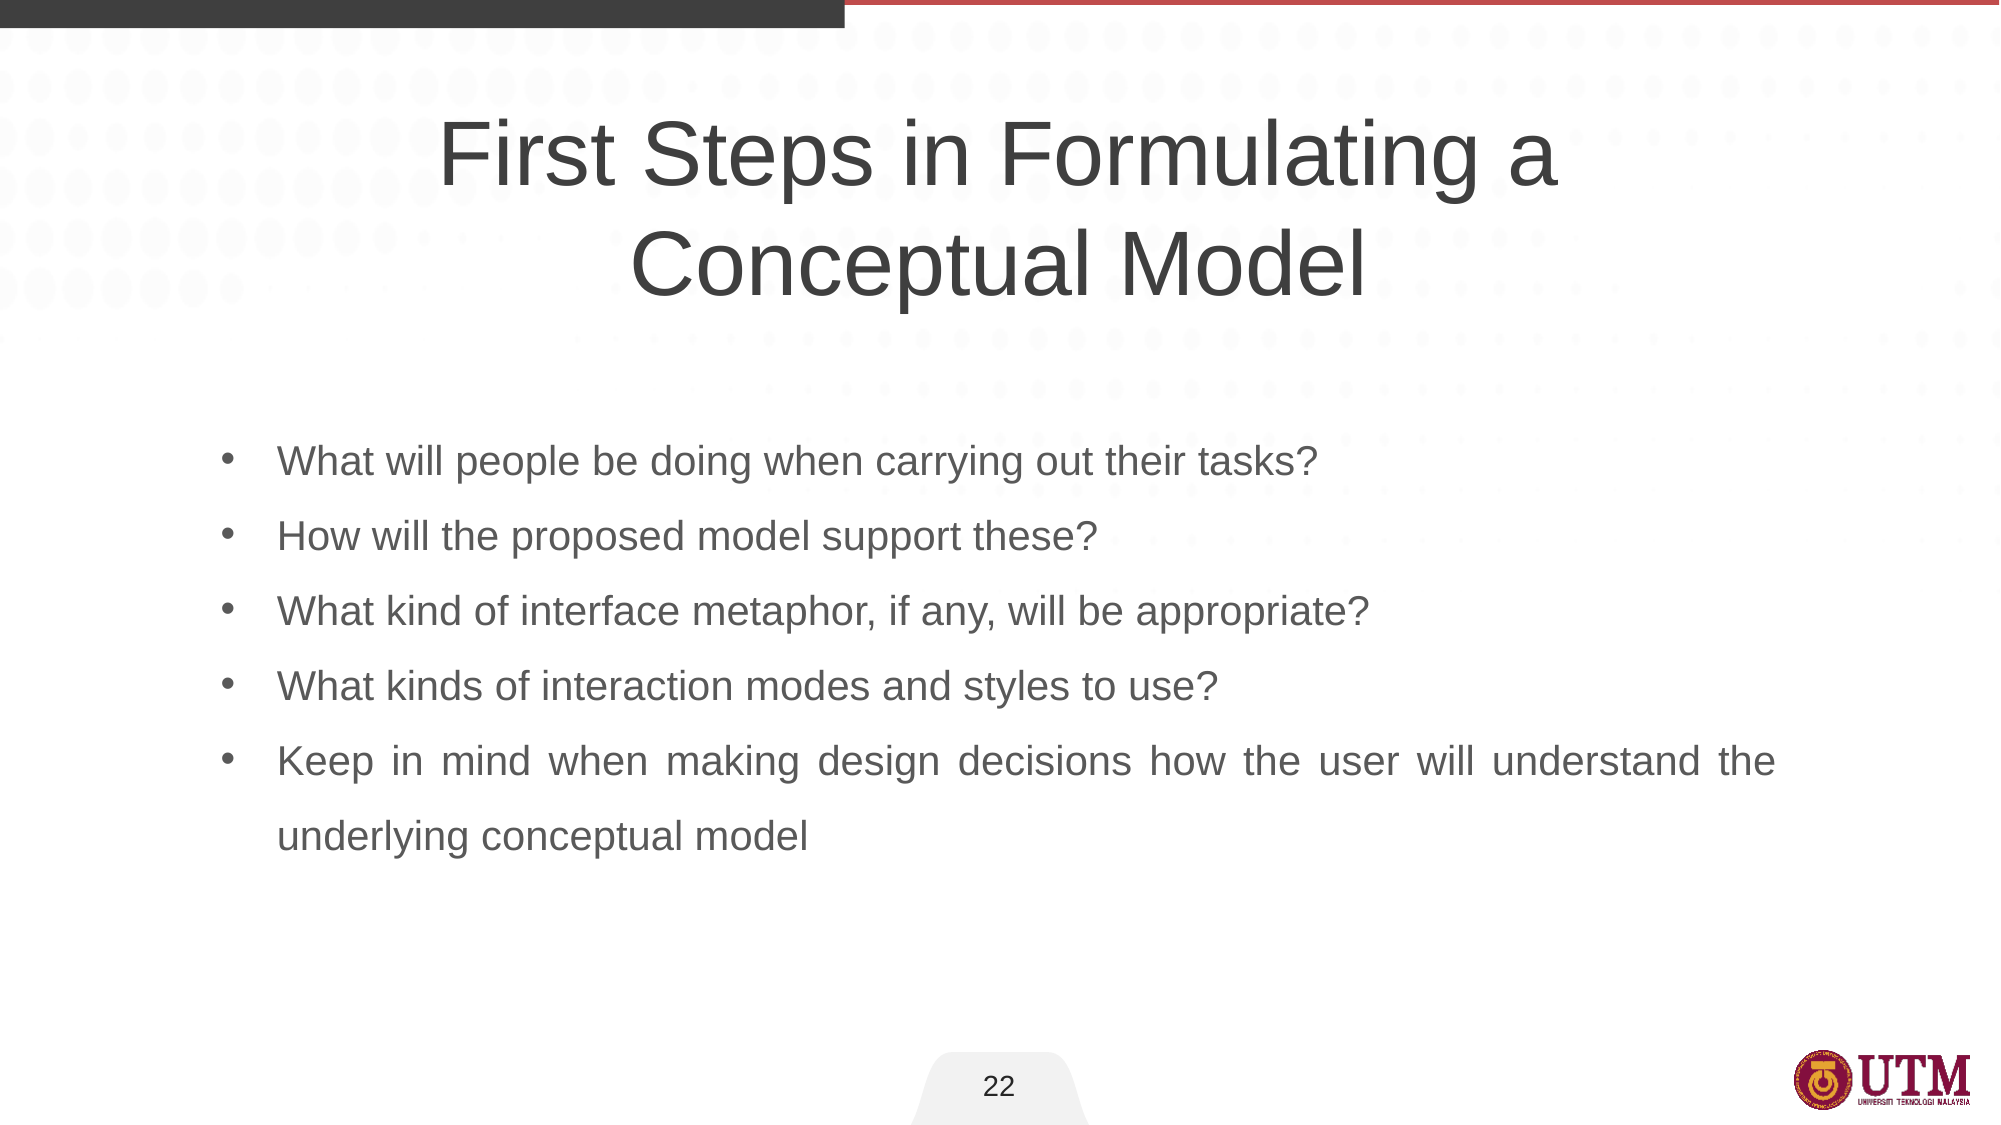

First Steps in Formulating a Conceptual Model
What will people be doing when carrying out their tasks?
How will the proposed model support these?
What kind of interface metaphor, if any, will be appropriate?
What kinds of interaction modes and styles to use?
Keep in mind when making design decisions how the user will understand the underlying conceptual model
22